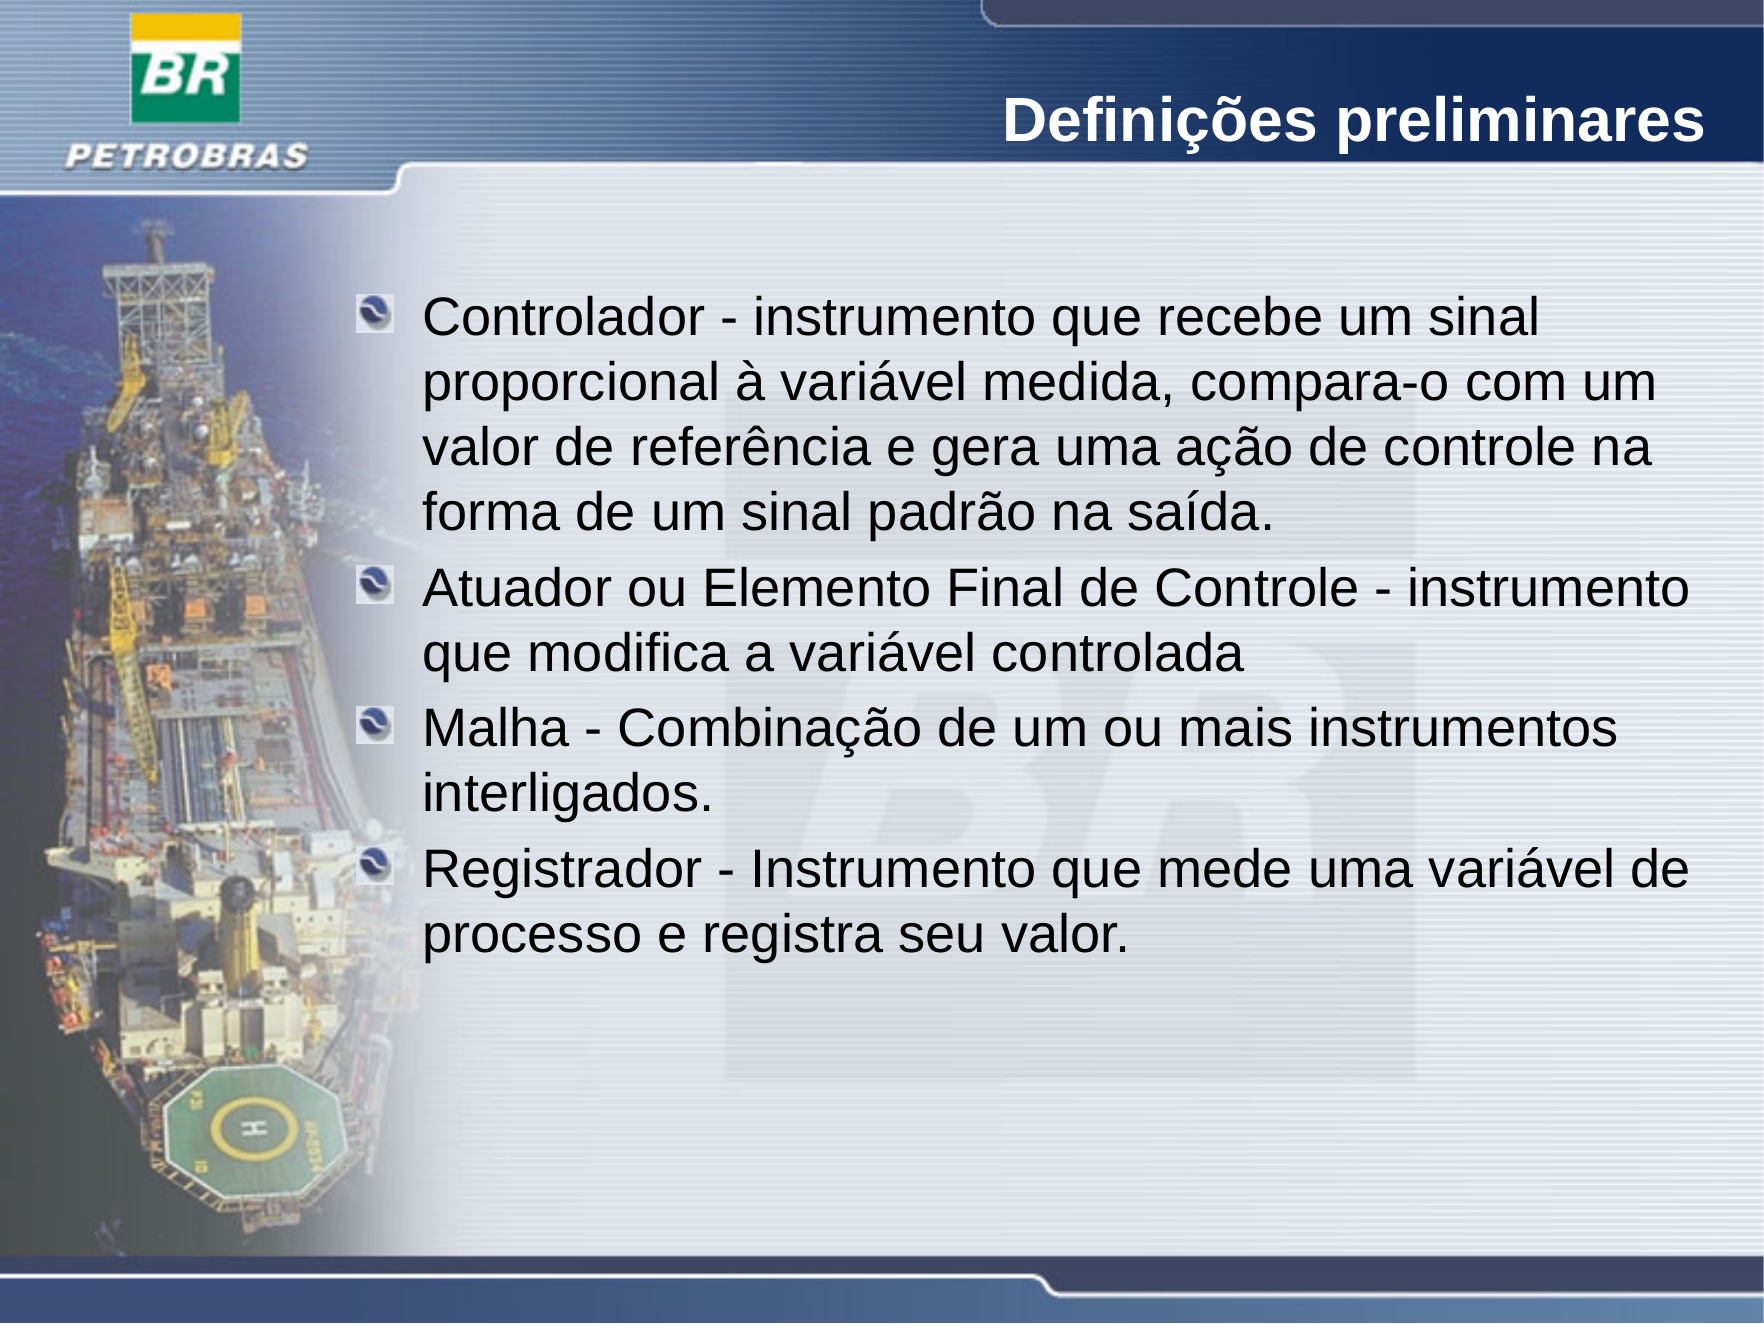

Definições preliminares
Controlador - instrumento que recebe um sinal proporcional à variável medida, compara-o com um valor de referência e gera uma ação de controle na forma de um sinal padrão na saída.
Atuador ou Elemento Final de Controle - instrumento que modifica a variável controlada
Malha - Combinação de um ou mais instrumentos interligados.
Registrador - Instrumento que mede uma variável de processo e registra seu valor.